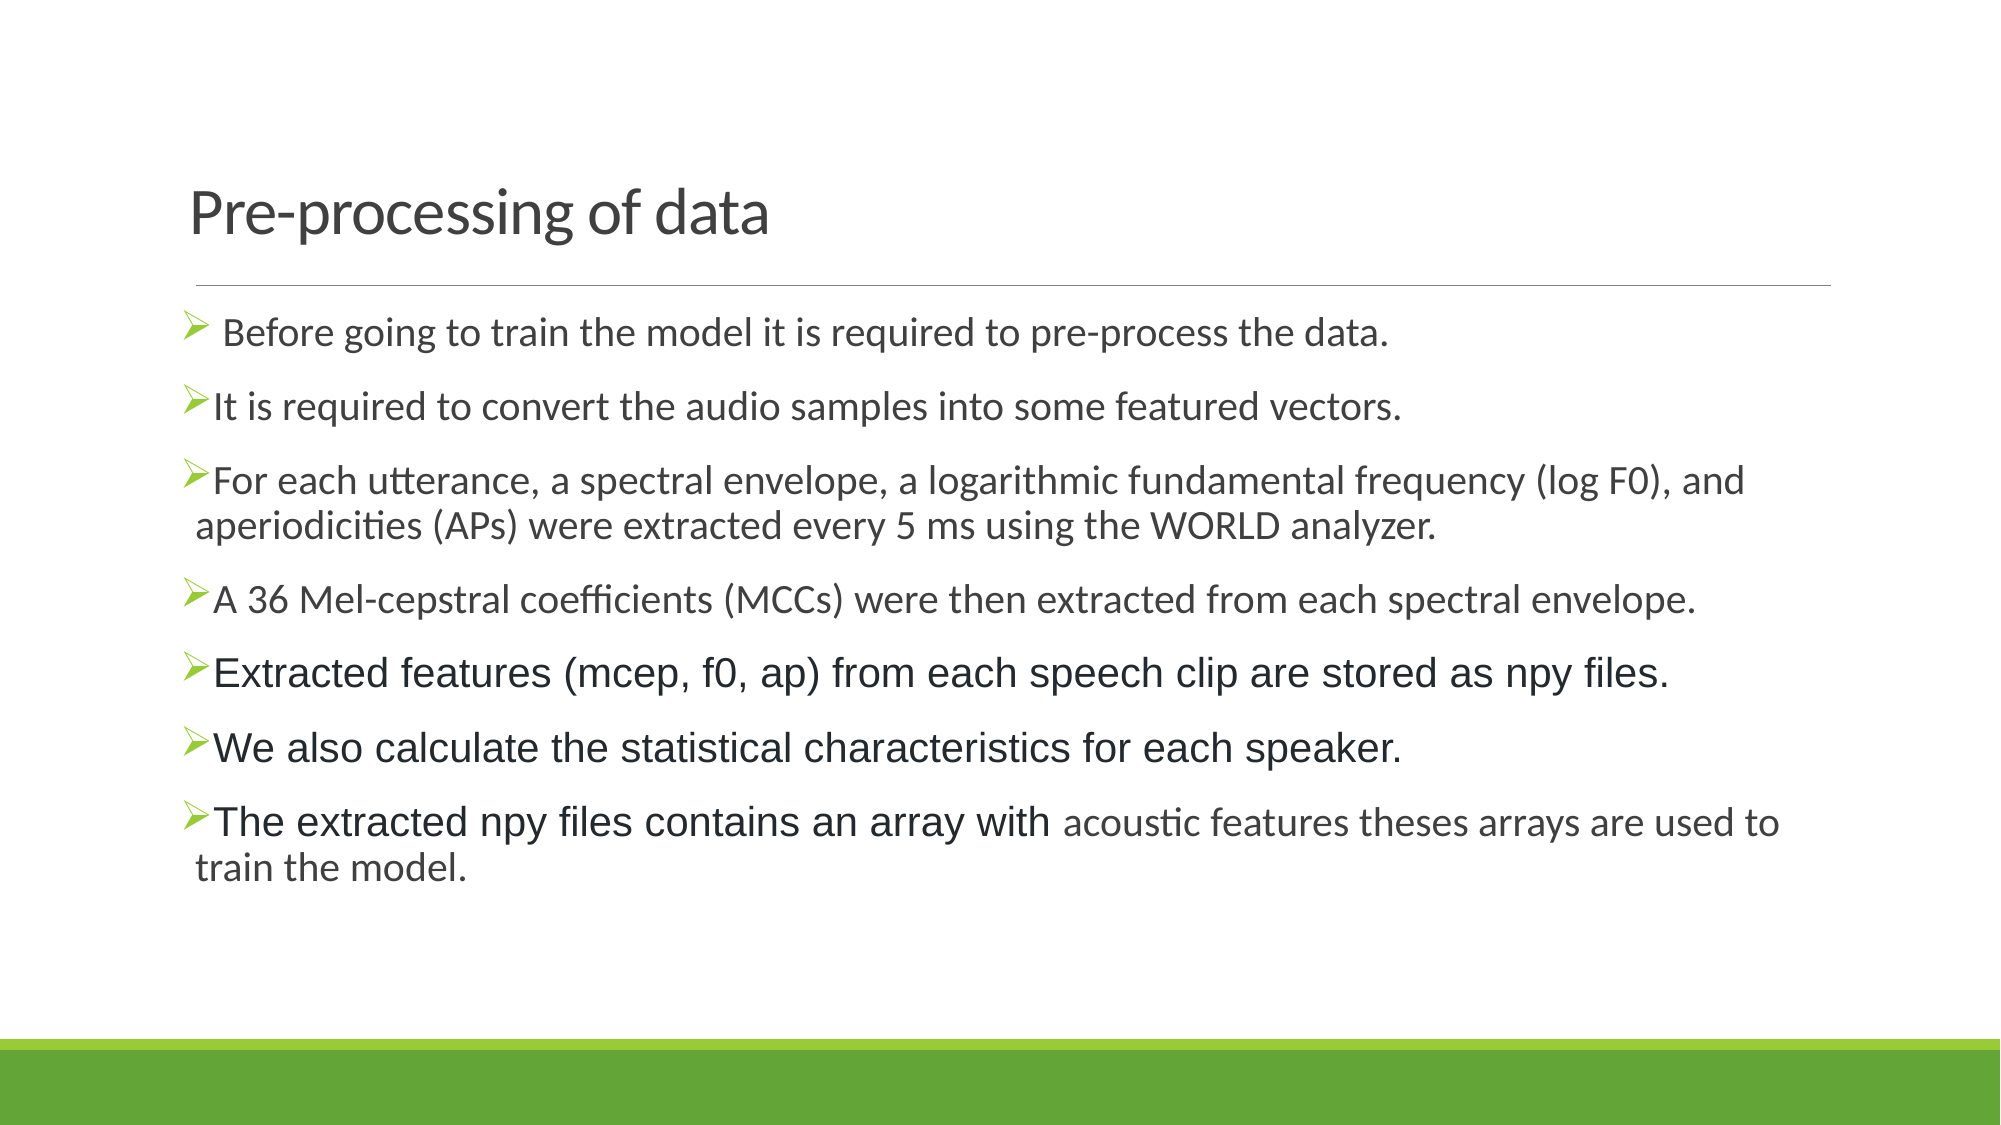

# Pre-processing of data
 Before going to train the model it is required to pre-process the data.
It is required to convert the audio samples into some featured vectors.
For each utterance, a spectral envelope, a logarithmic fundamental frequency (log F0), and aperiodicities (APs) were extracted every 5 ms using the WORLD analyzer.
A 36 Mel-cepstral coefficients (MCCs) were then extracted from each spectral envelope.
Extracted features (mcep, f0, ap) from each speech clip are stored as npy files.
We also calculate the statistical characteristics for each speaker.
The extracted npy files contains an array with acoustic features theses arrays are used to train the model.